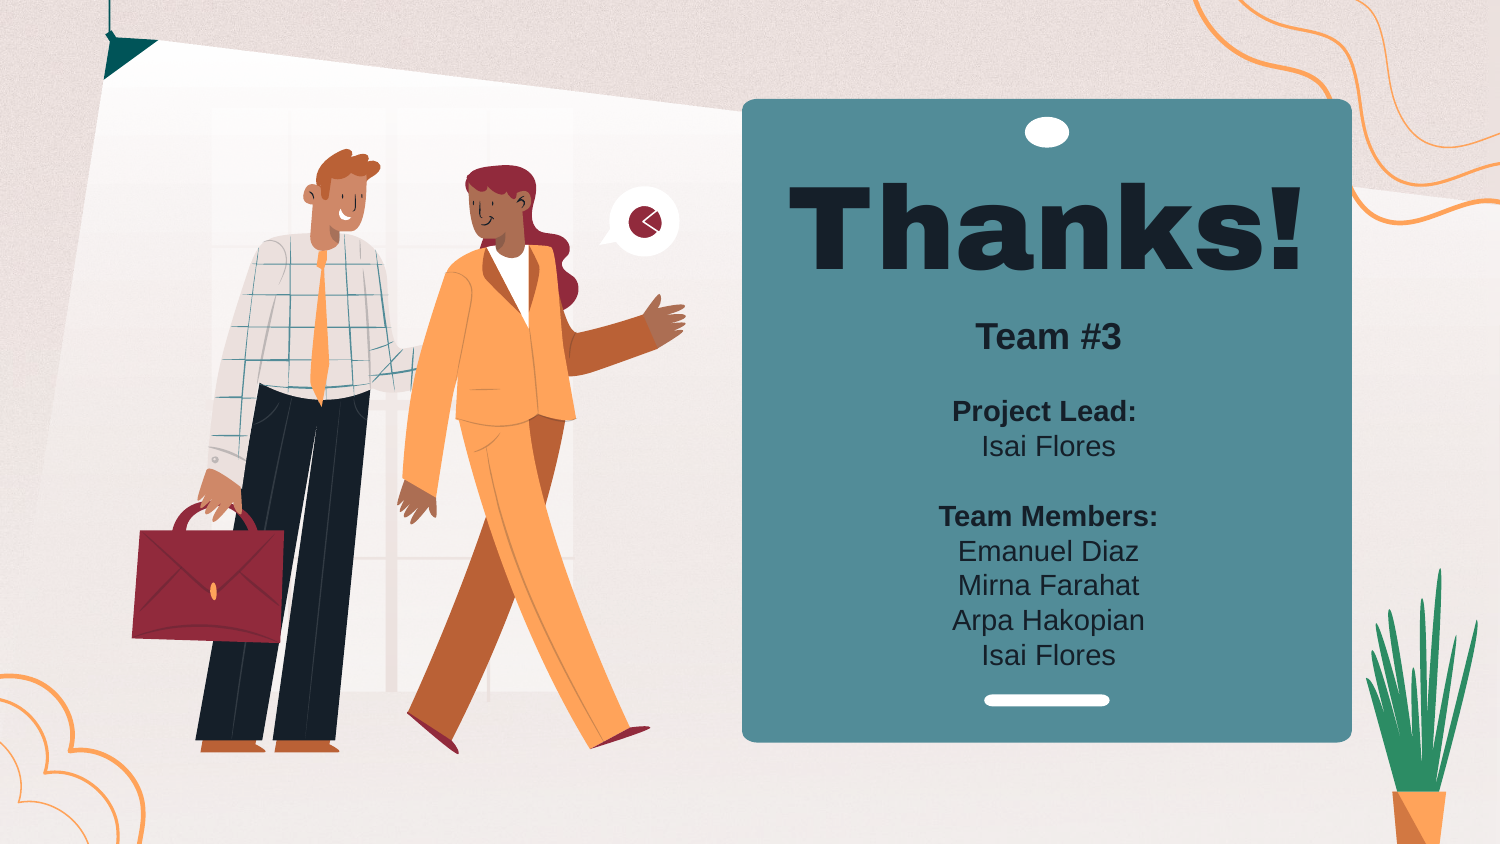

# Thanks!

Team #3

Project Lead:
Isai Flores

Team Members:
Emanuel Diaz
Mirna Farahat
Arpa Hakopian
Isai Flores